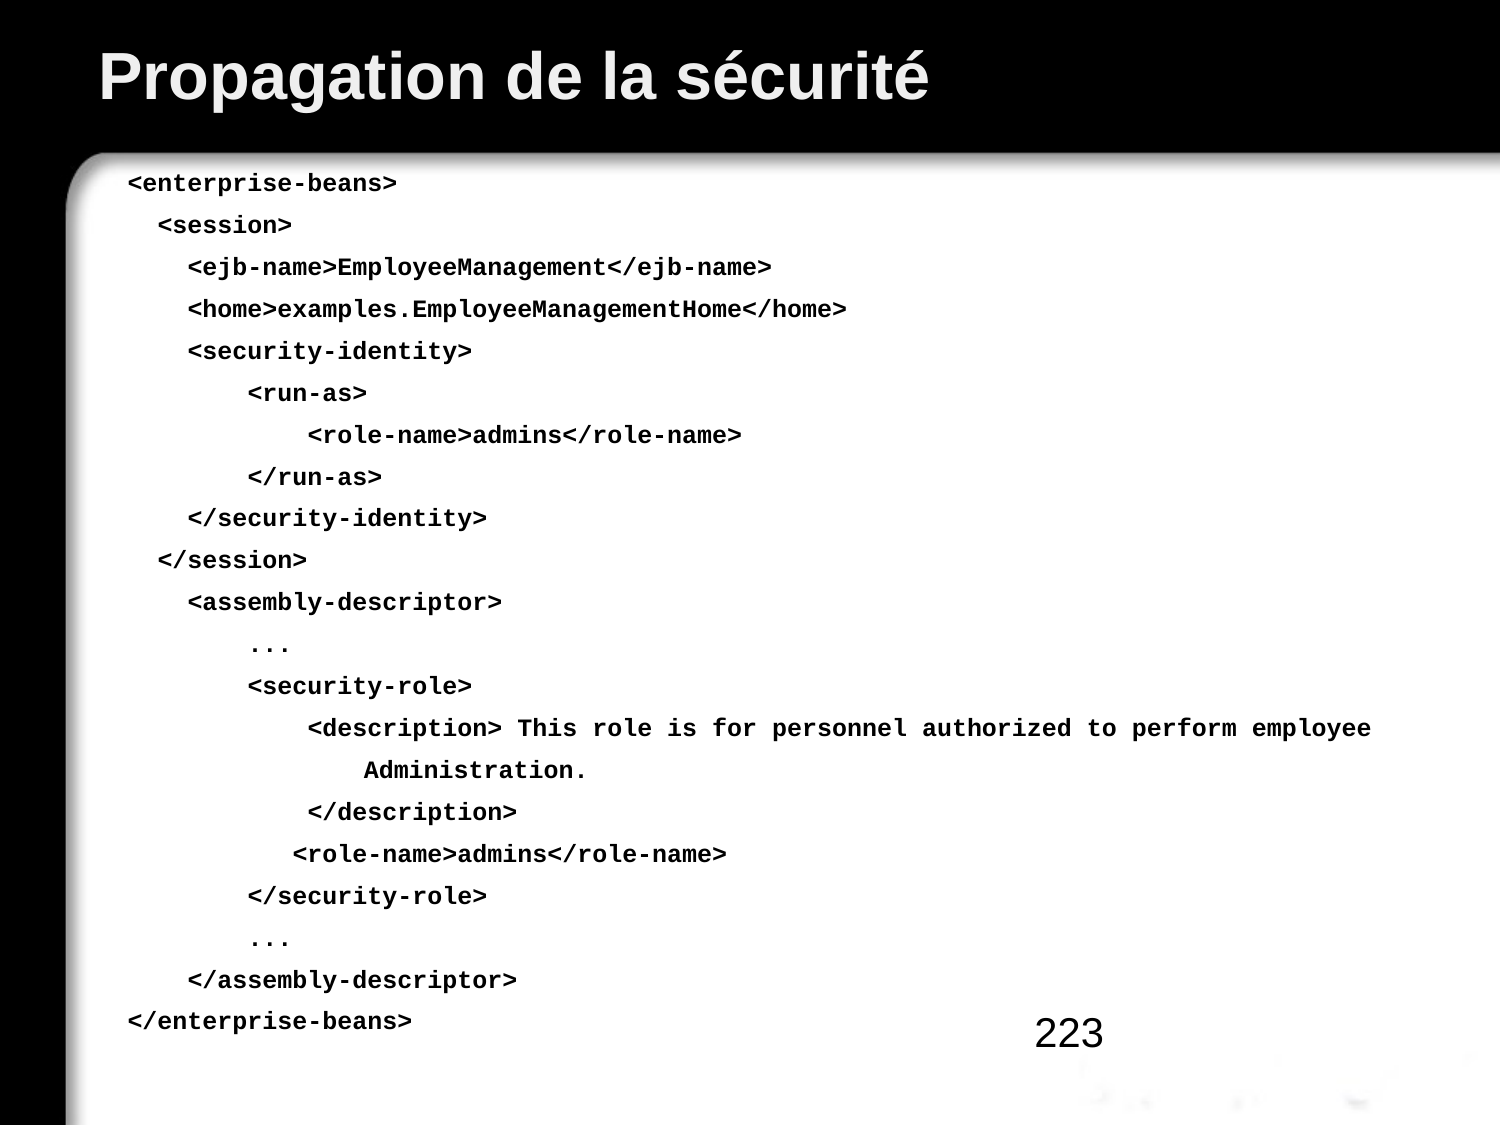

# Propagation de la sécurité
<enterprise-beans>
  <session>
    <ejb-name>EmployeeManagement</ejb-name>
    <home>examples.EmployeeManagementHome</home>
    <security-identity>
        <run-as>
            <role-name>admins</role-name>
        </run-as>
    </security-identity>
  </session>
    <assembly-descriptor>
        ...
        <security-role>
            <description> This role is for personnel authorized to perform employee
	            Administration.
            </description>
           <role-name>admins</role-name>
        </security-role>
        ...
    </assembly-descriptor>
</enterprise-beans>